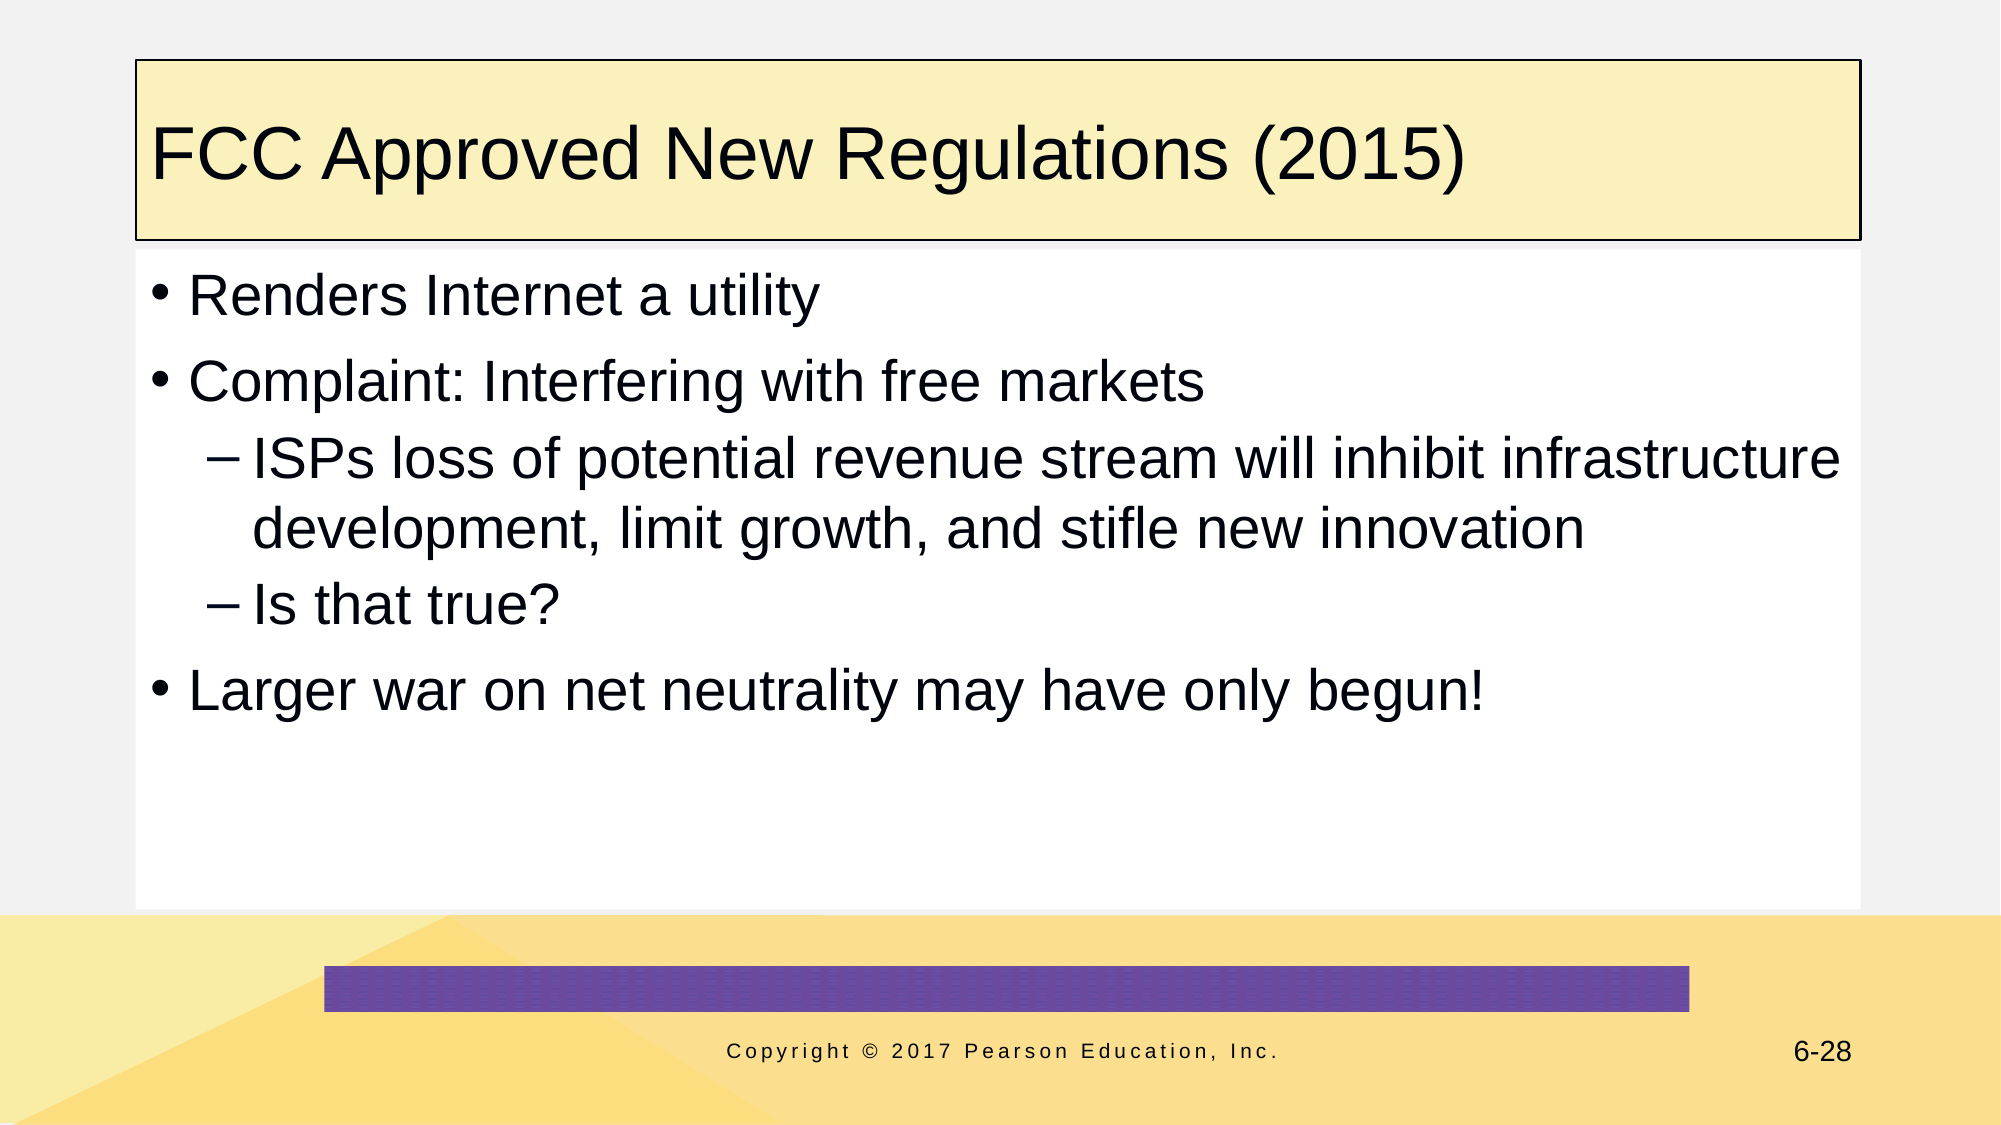

# FCC Approved New Regulations (2015)
Renders Internet a utility
Complaint: Interfering with free markets
ISPs loss of potential revenue stream will inhibit infrastructure development, limit growth, and stifle new innovation
Is that true?
Larger war on net neutrality may have only begun!
Copyright © 2017 Pearson Education, Inc.